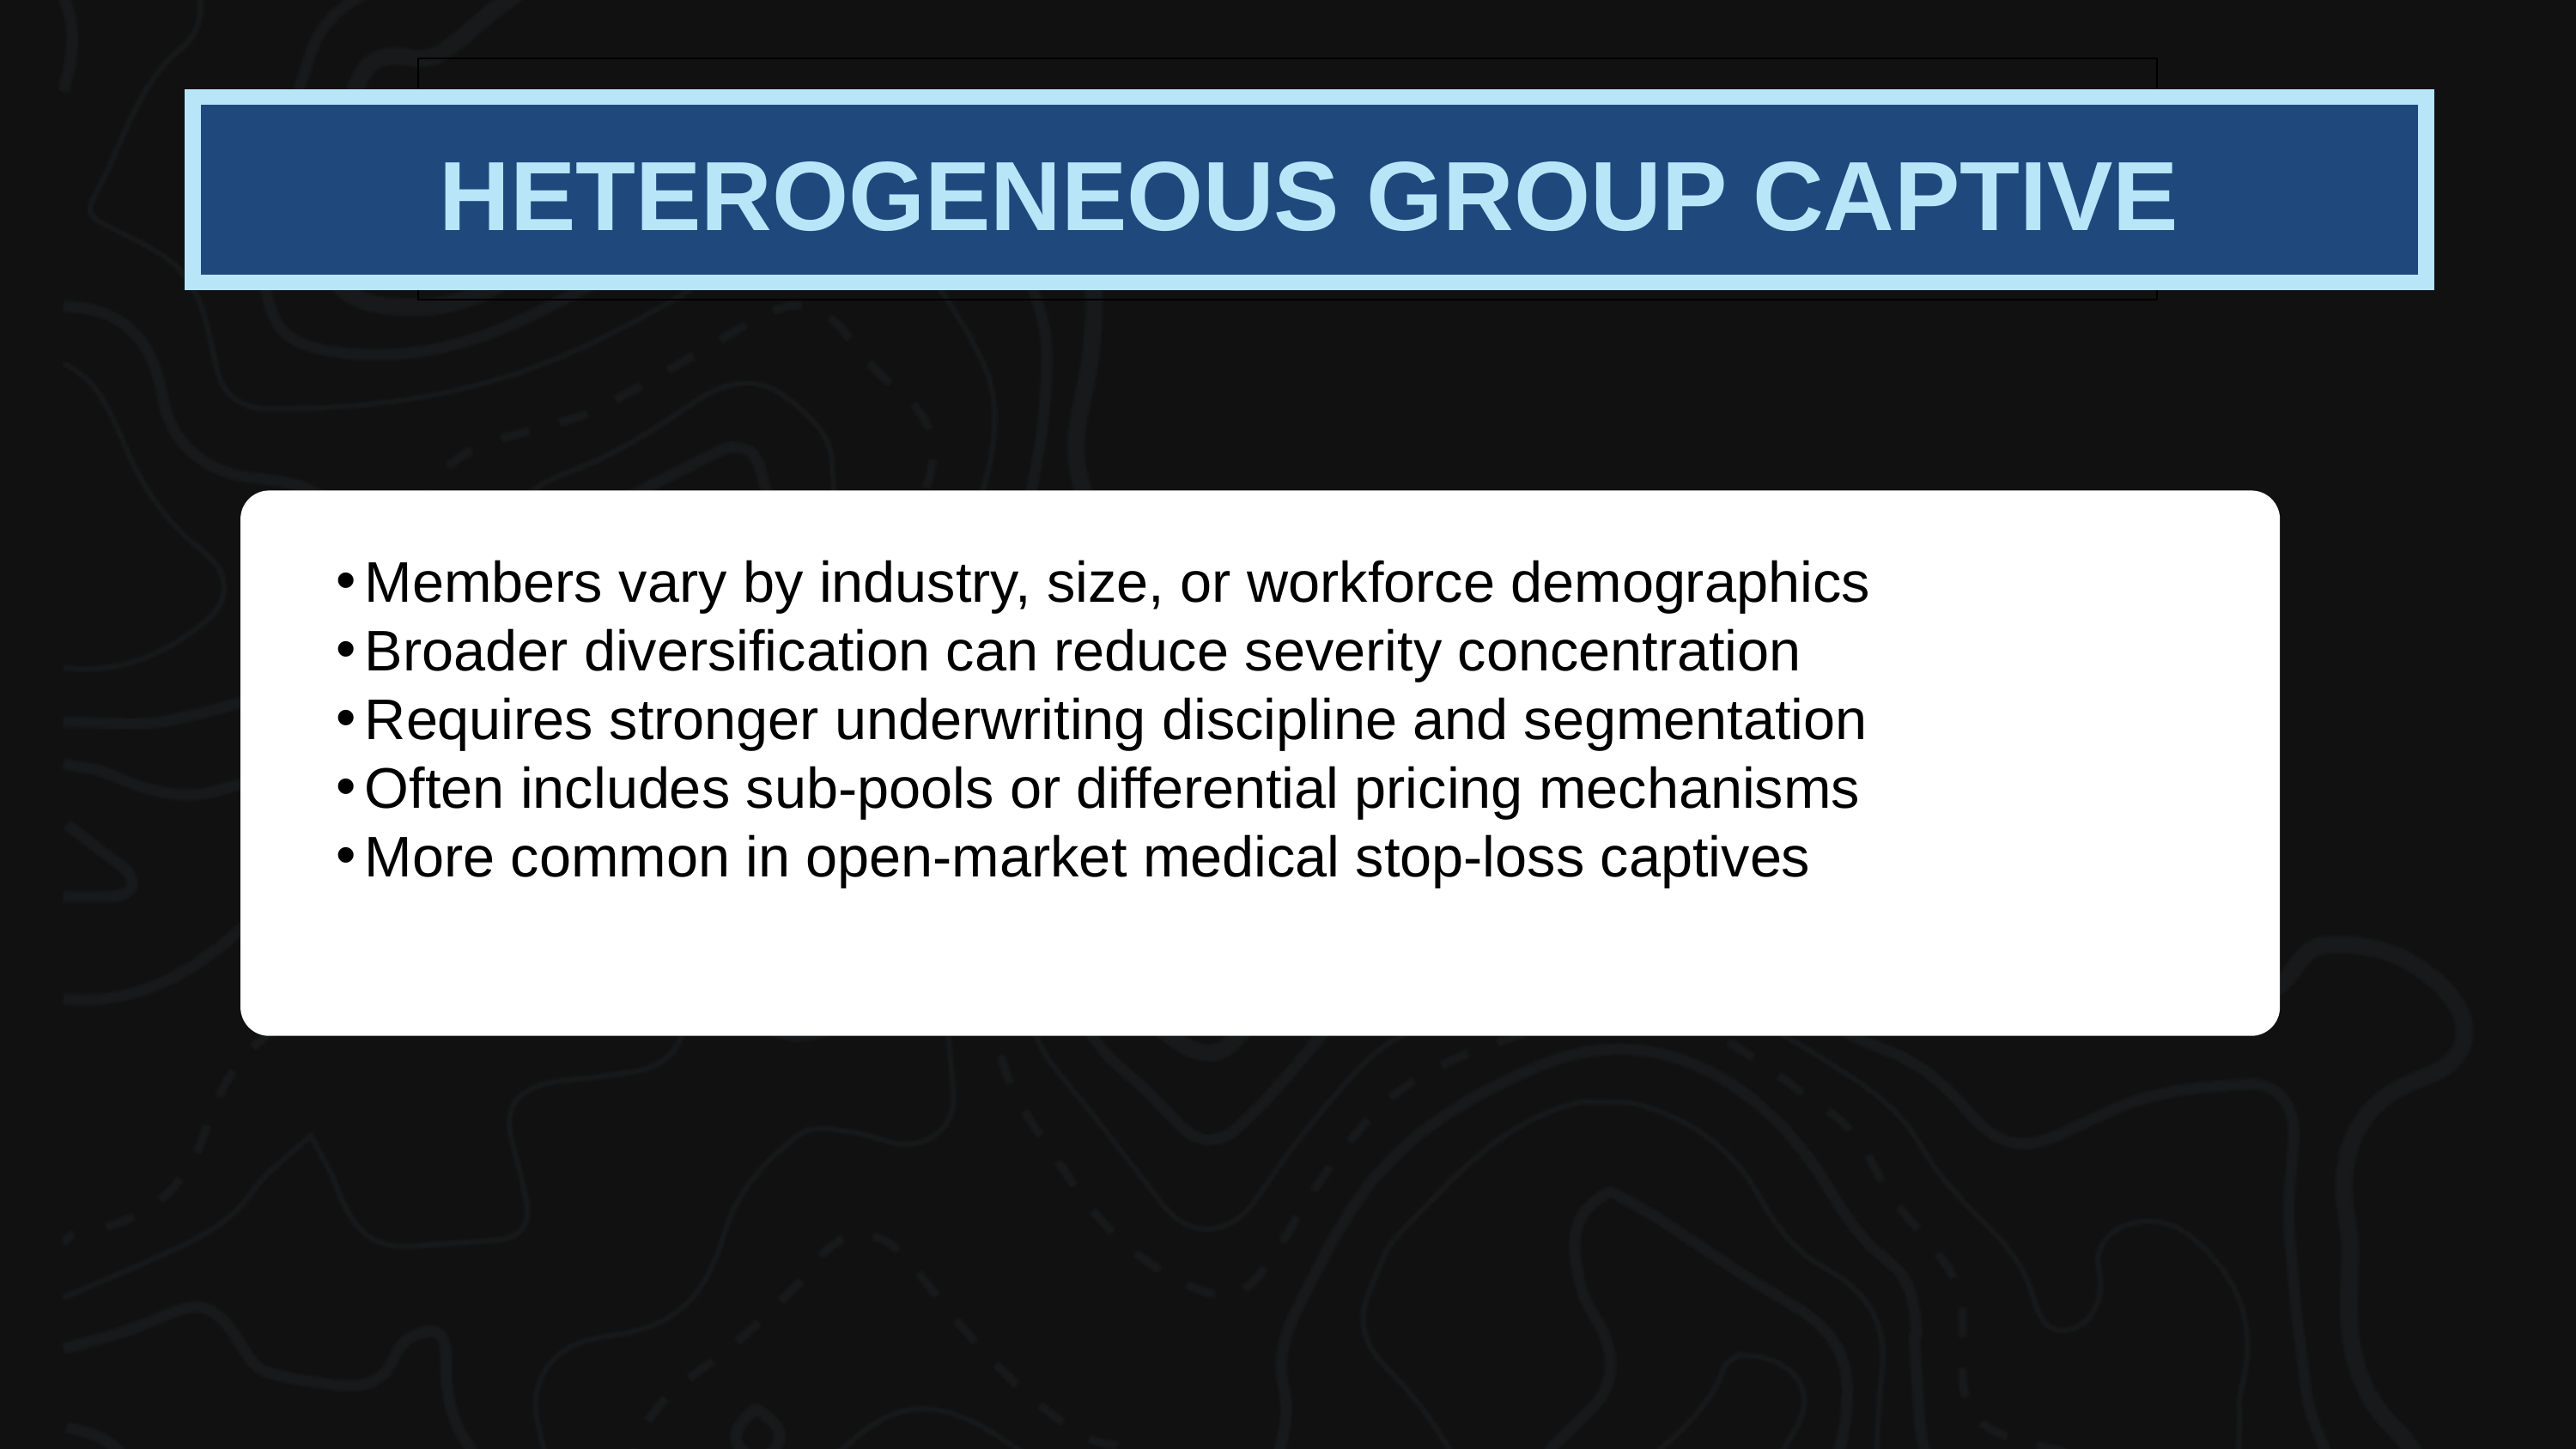

Heterogeneous Group Captive

HETEROGENEOUS GROUP CAPTIVE

Members vary by industry, size, or workforce demographics
Broader diversification can reduce severity concentration
Requires stronger underwriting discipline and segmentation
Often includes sub-pools or differential pricing mechanisms
More common in open-market medical stop-loss captives